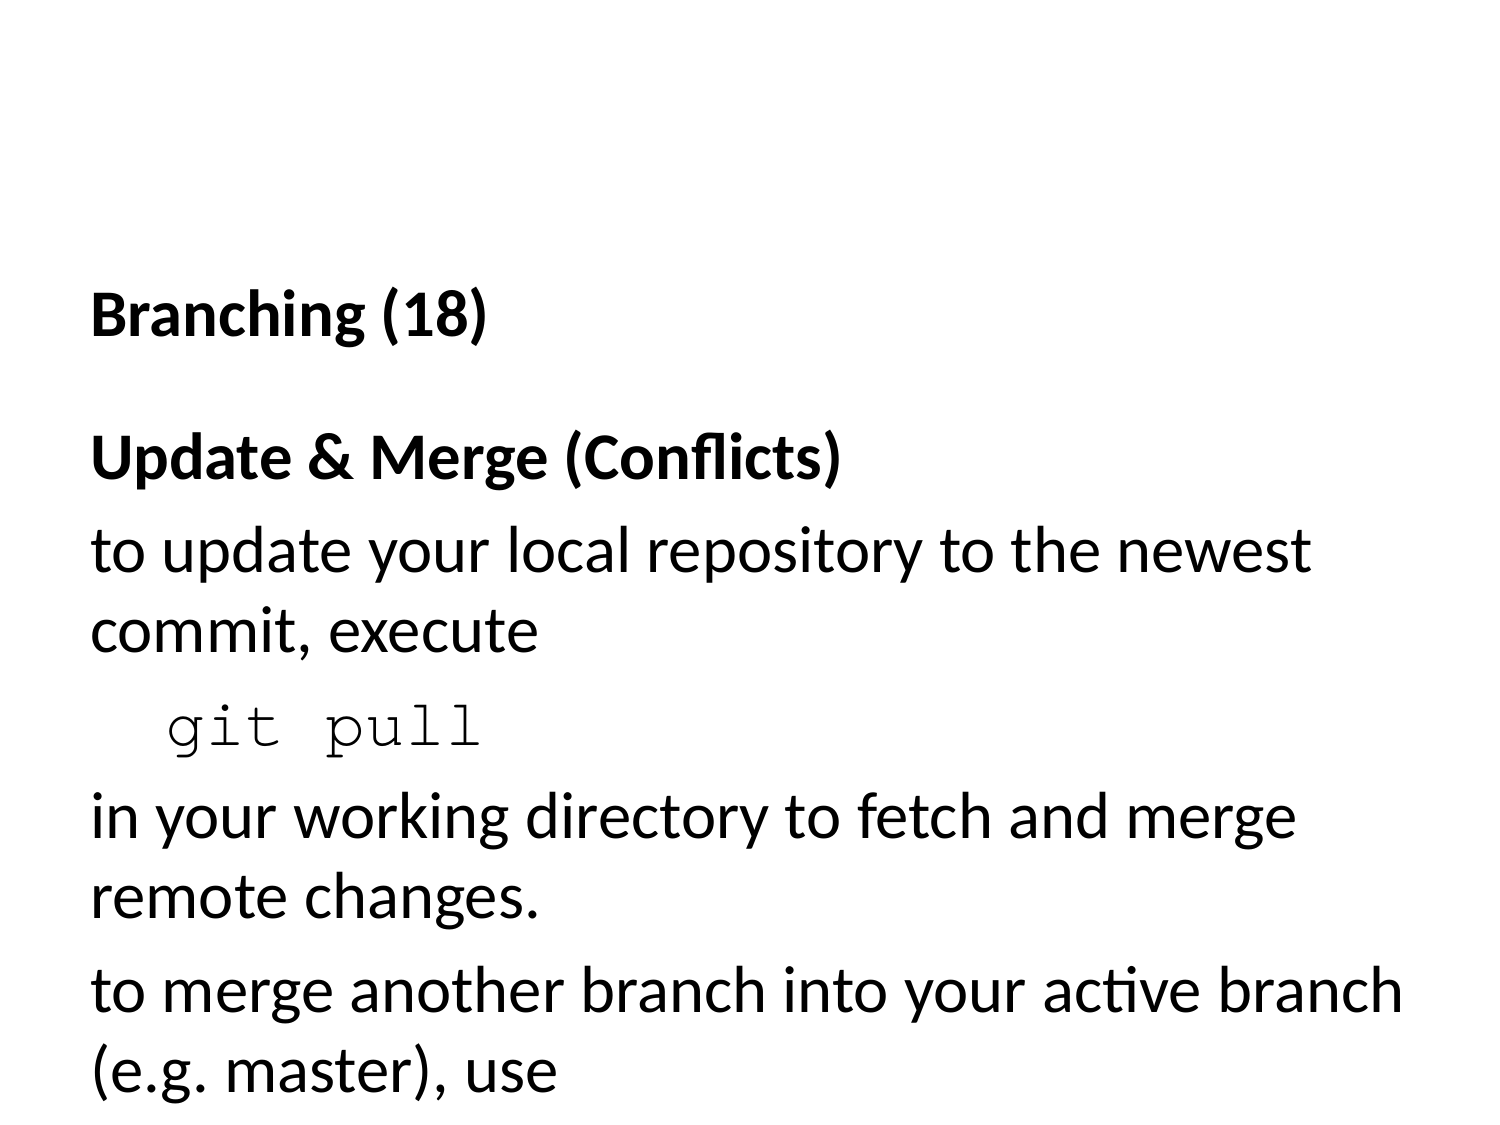

Branching (18)
Update & Merge (Conflicts)
to update your local repository to the newest commit, execute
git pull
in your working directory to fetch and merge remote changes.
to merge another branch into your active branch (e.g. master), use
git merge <branch>